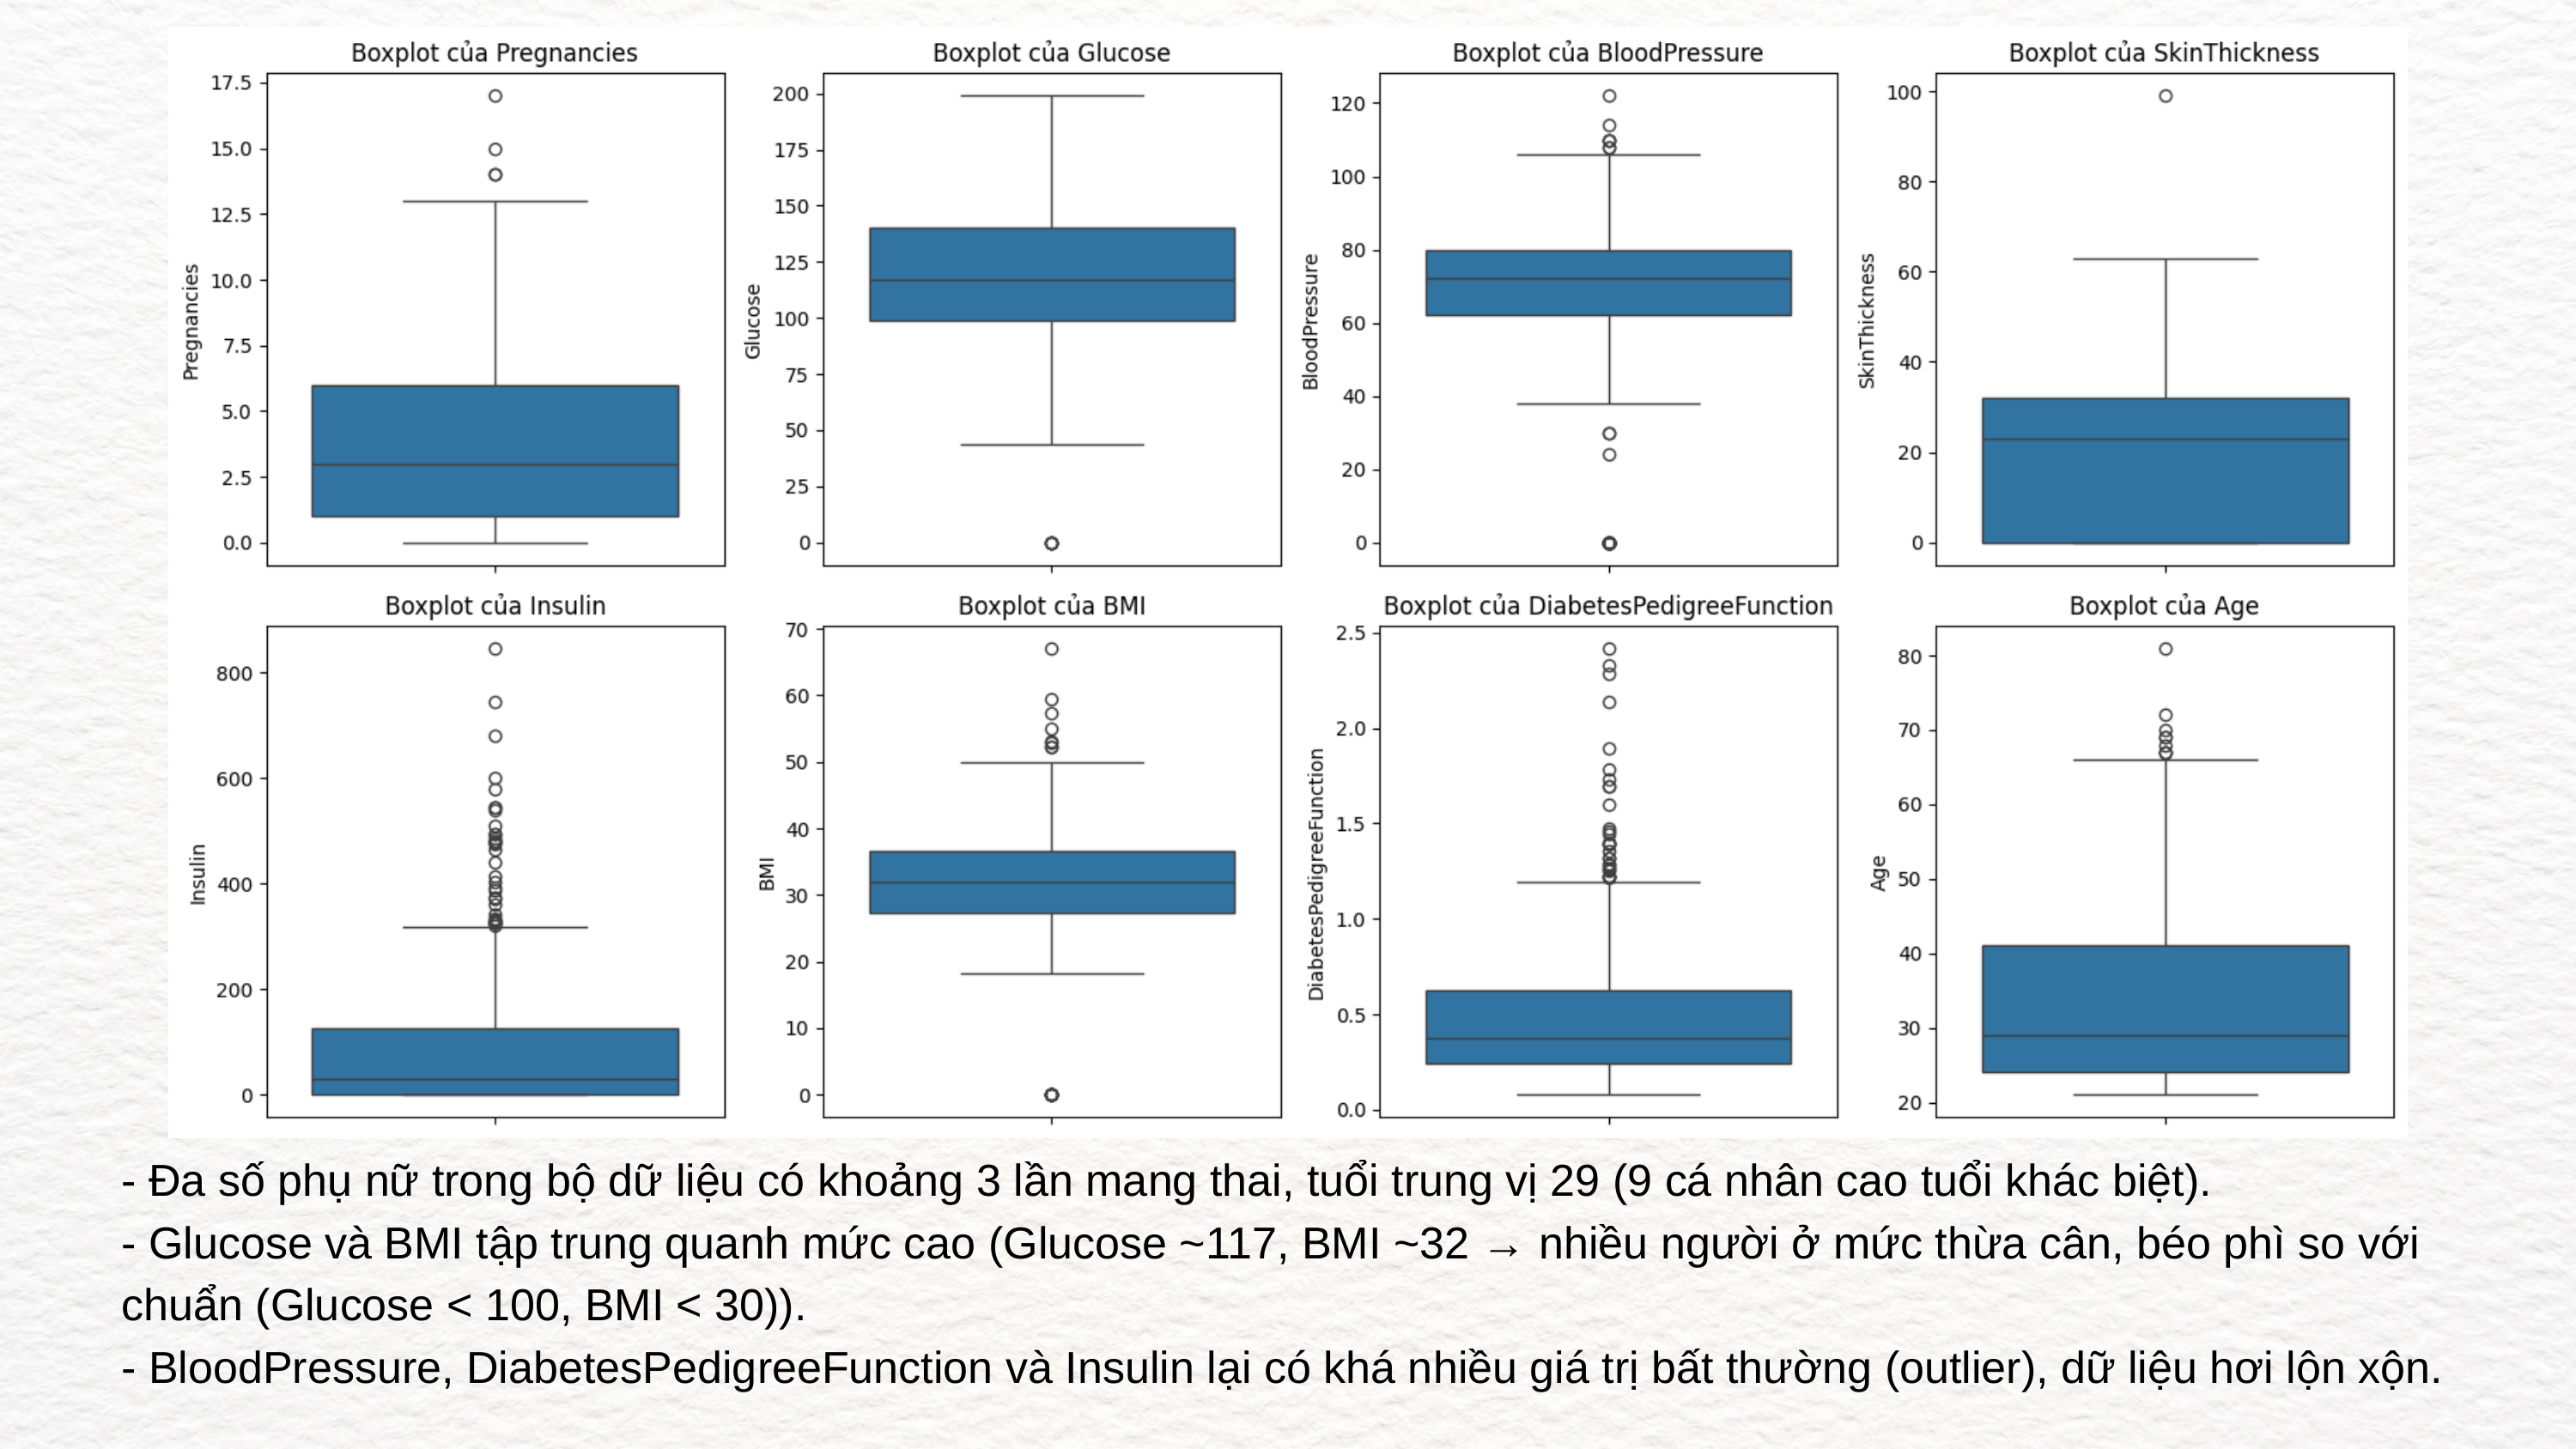

- Đa số phụ nữ trong bộ dữ liệu có khoảng 3 lần mang thai, tuổi trung vị 29 (9 cá nhân cao tuổi khác biệt).
- Glucose và BMI tập trung quanh mức cao (Glucose ~117, BMI ~32 → nhiều người ở mức thừa cân, béo phì so với chuẩn (Glucose < 100, BMI < 30)).
- BloodPressure, DiabetesPedigreeFunction và Insulin lại có khá nhiều giá trị bất thường (outlier), dữ liệu hơi lộn xộn.